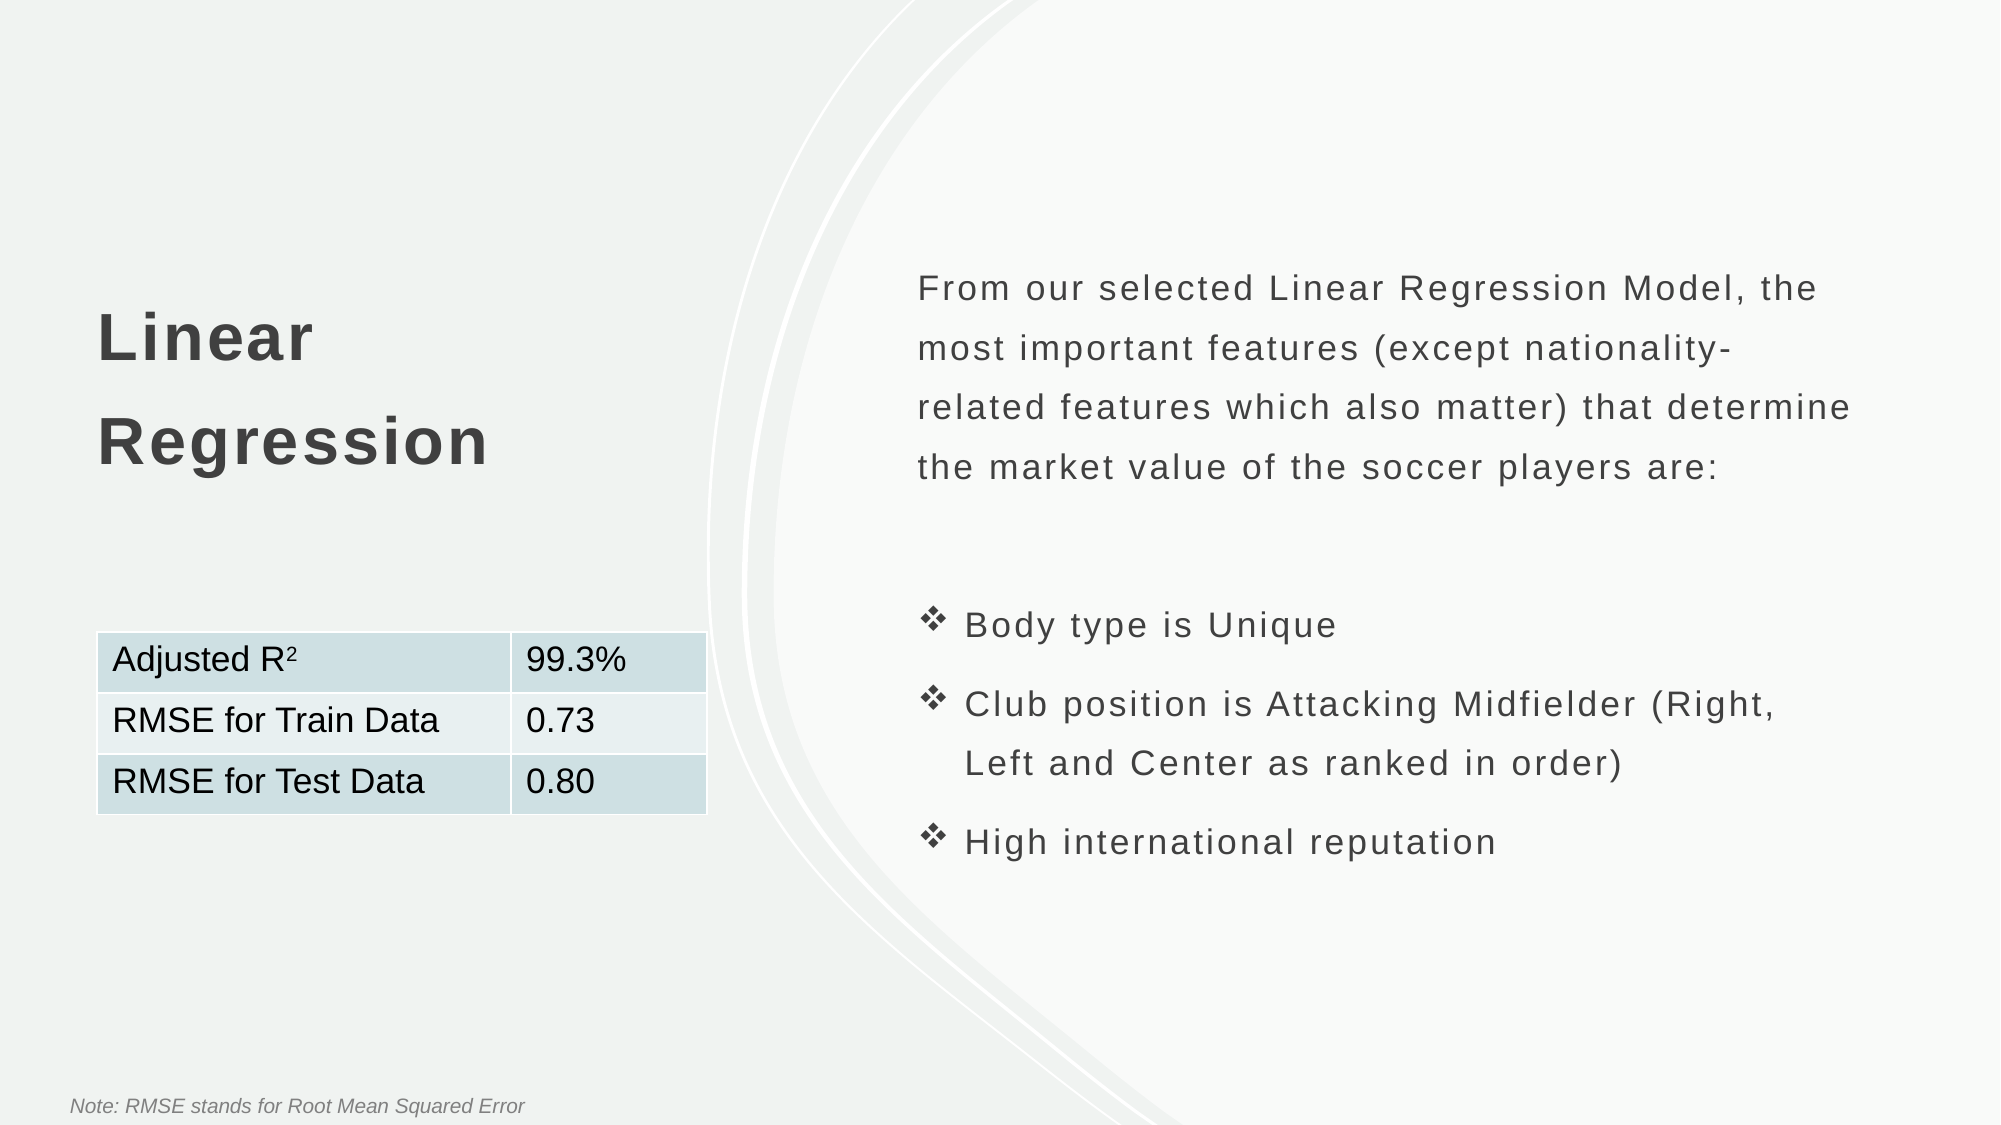

# Linear Regression
From our selected Linear Regression Model, the most important features (except nationality-related features which also matter) that determine the market value of the soccer players are:

Body type is Unique
Club position is Attacking Midfielder (Right, Left and Center as ranked in order)
High international reputation

| Adjusted R2 | 99.3% |
| --- | --- |
| RMSE for Train Data | 0.73 |
| RMSE for Test Data | 0.80 |
Note: RMSE stands for Root Mean Squared Error